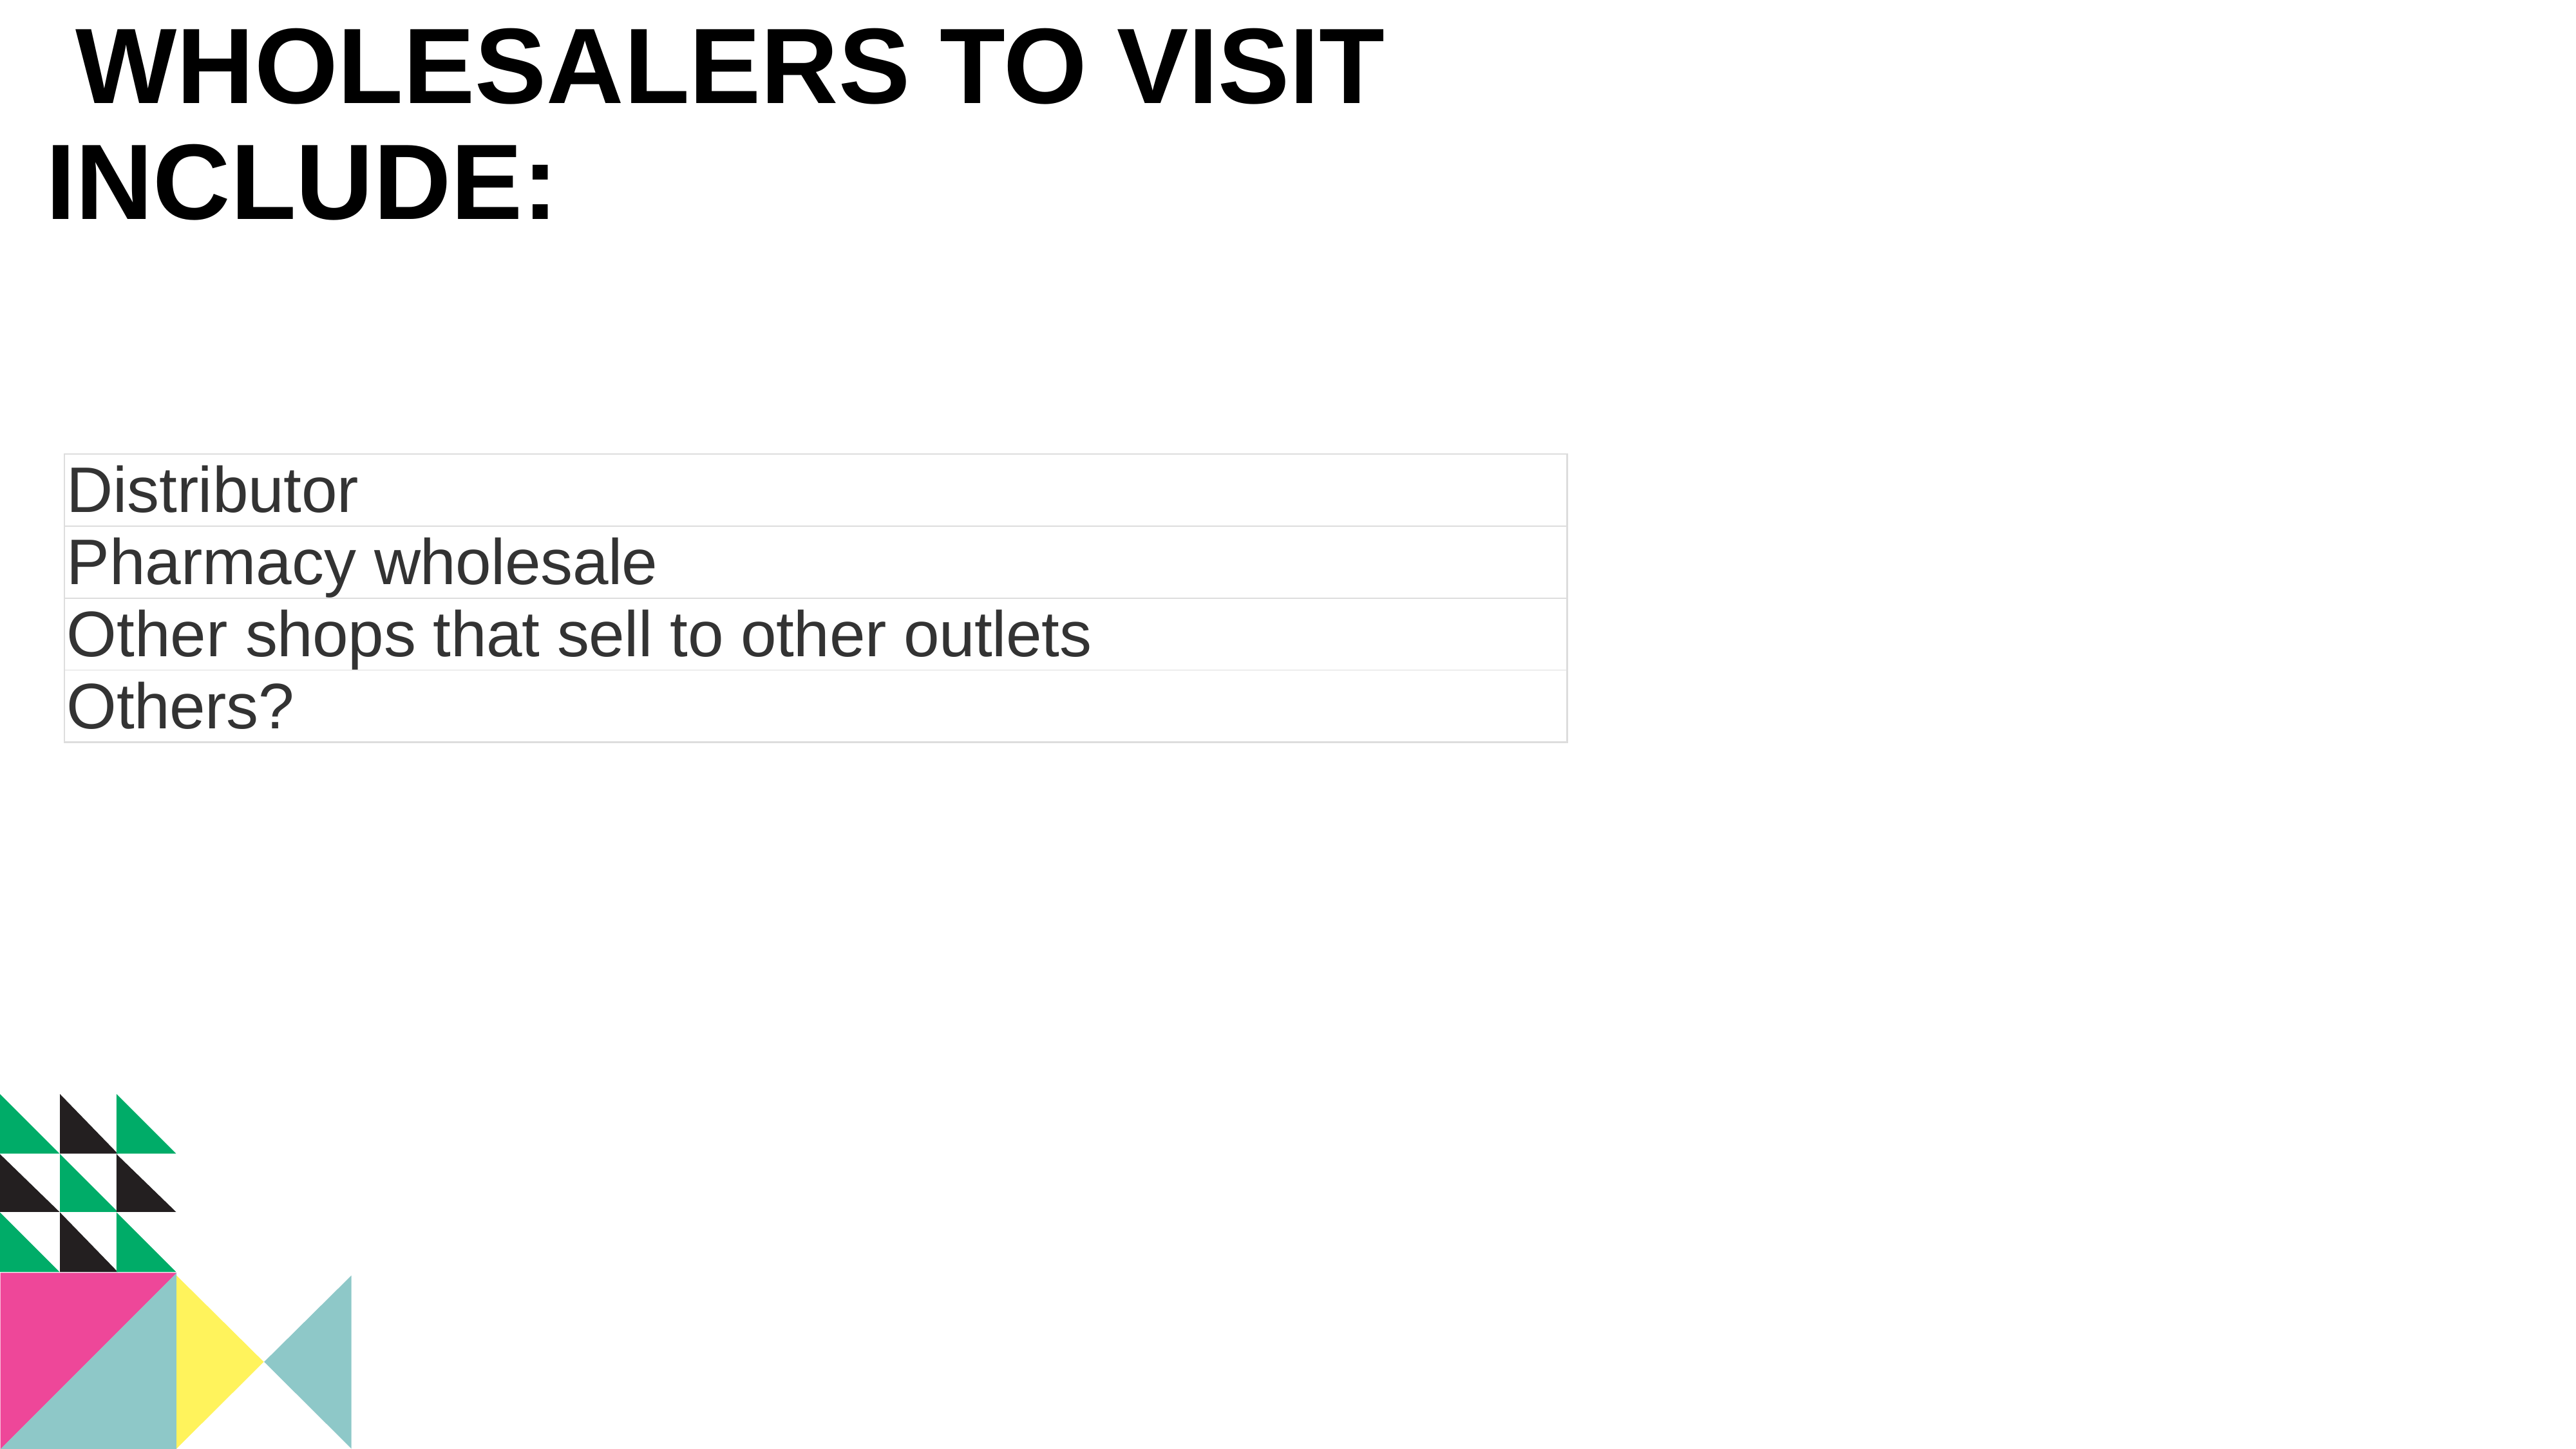

Wholesalers to visit include:
| Distributor |
| --- |
| Pharmacy wholesale |
| Other shops that sell to other outlets |
| Others? |